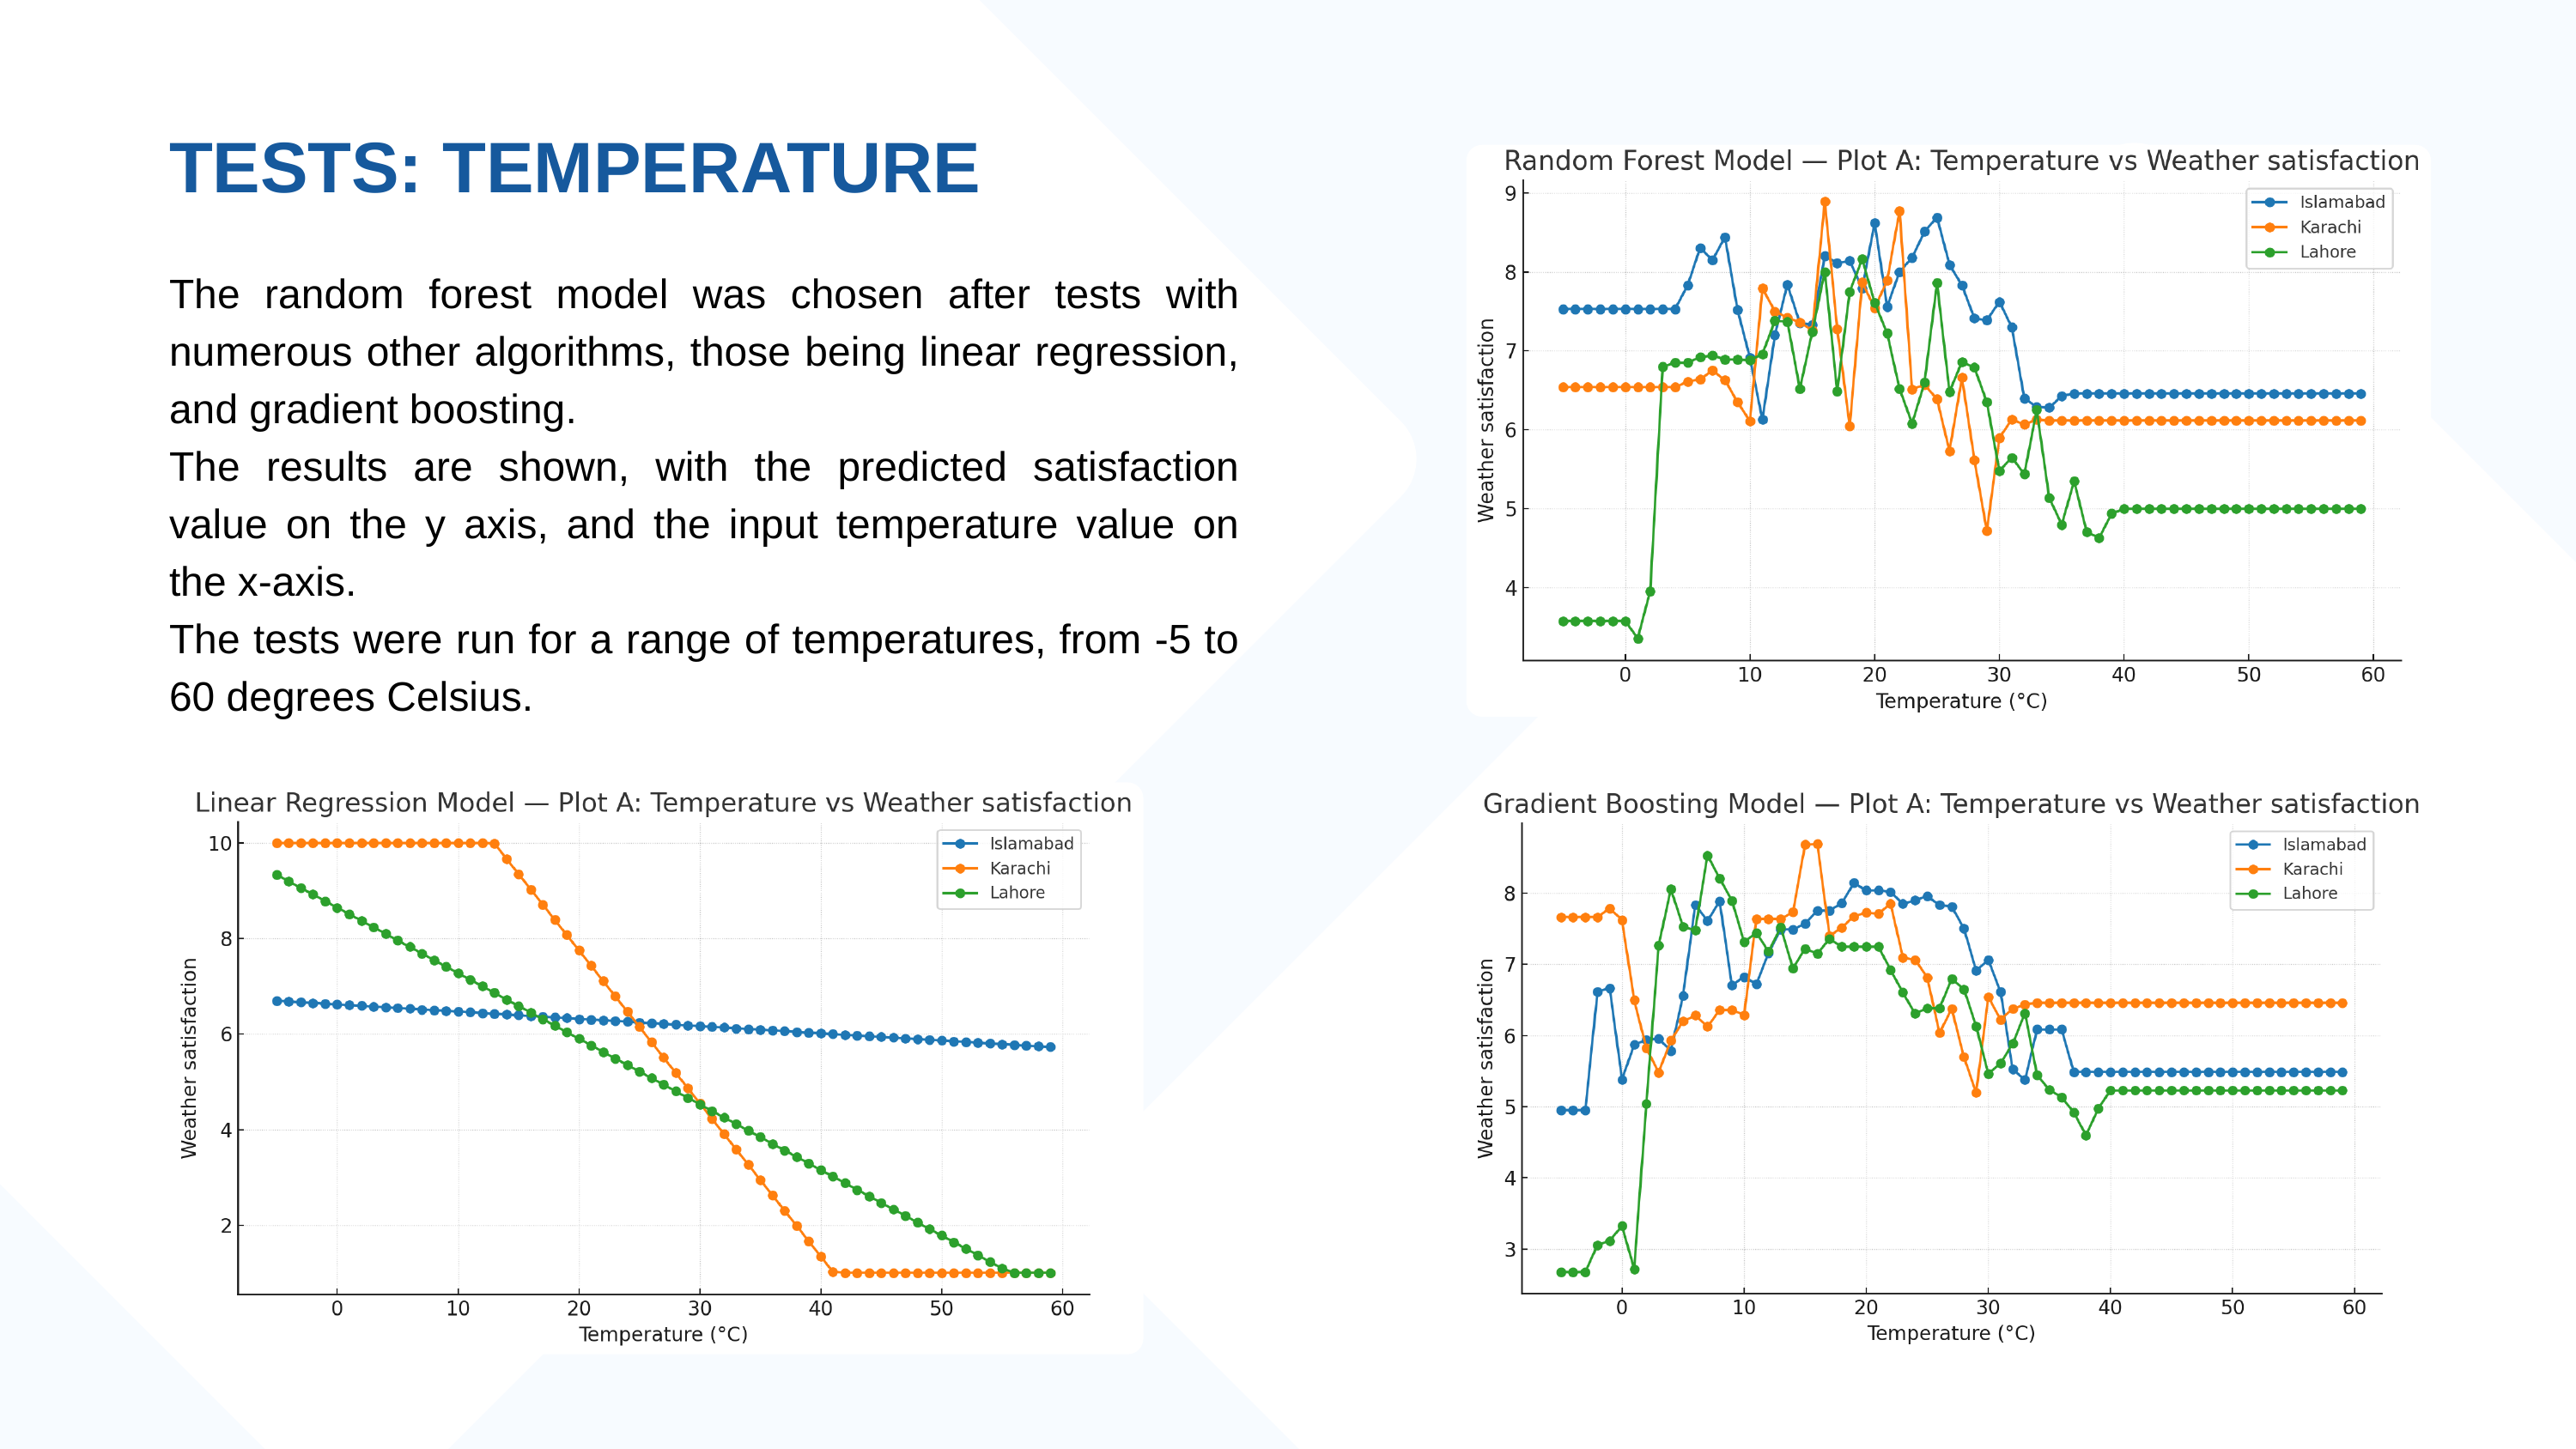

TESTS: TEMPERATURE

The random forest model was chosen after tests with numerous other algorithms, those being linear regression, and gradient boosting.
The results are shown, with the predicted satisfaction value on the y axis, and the input temperature value on the x-axis.
The tests were run for a range of temperatures, from -5 to 60 degrees Celsius.